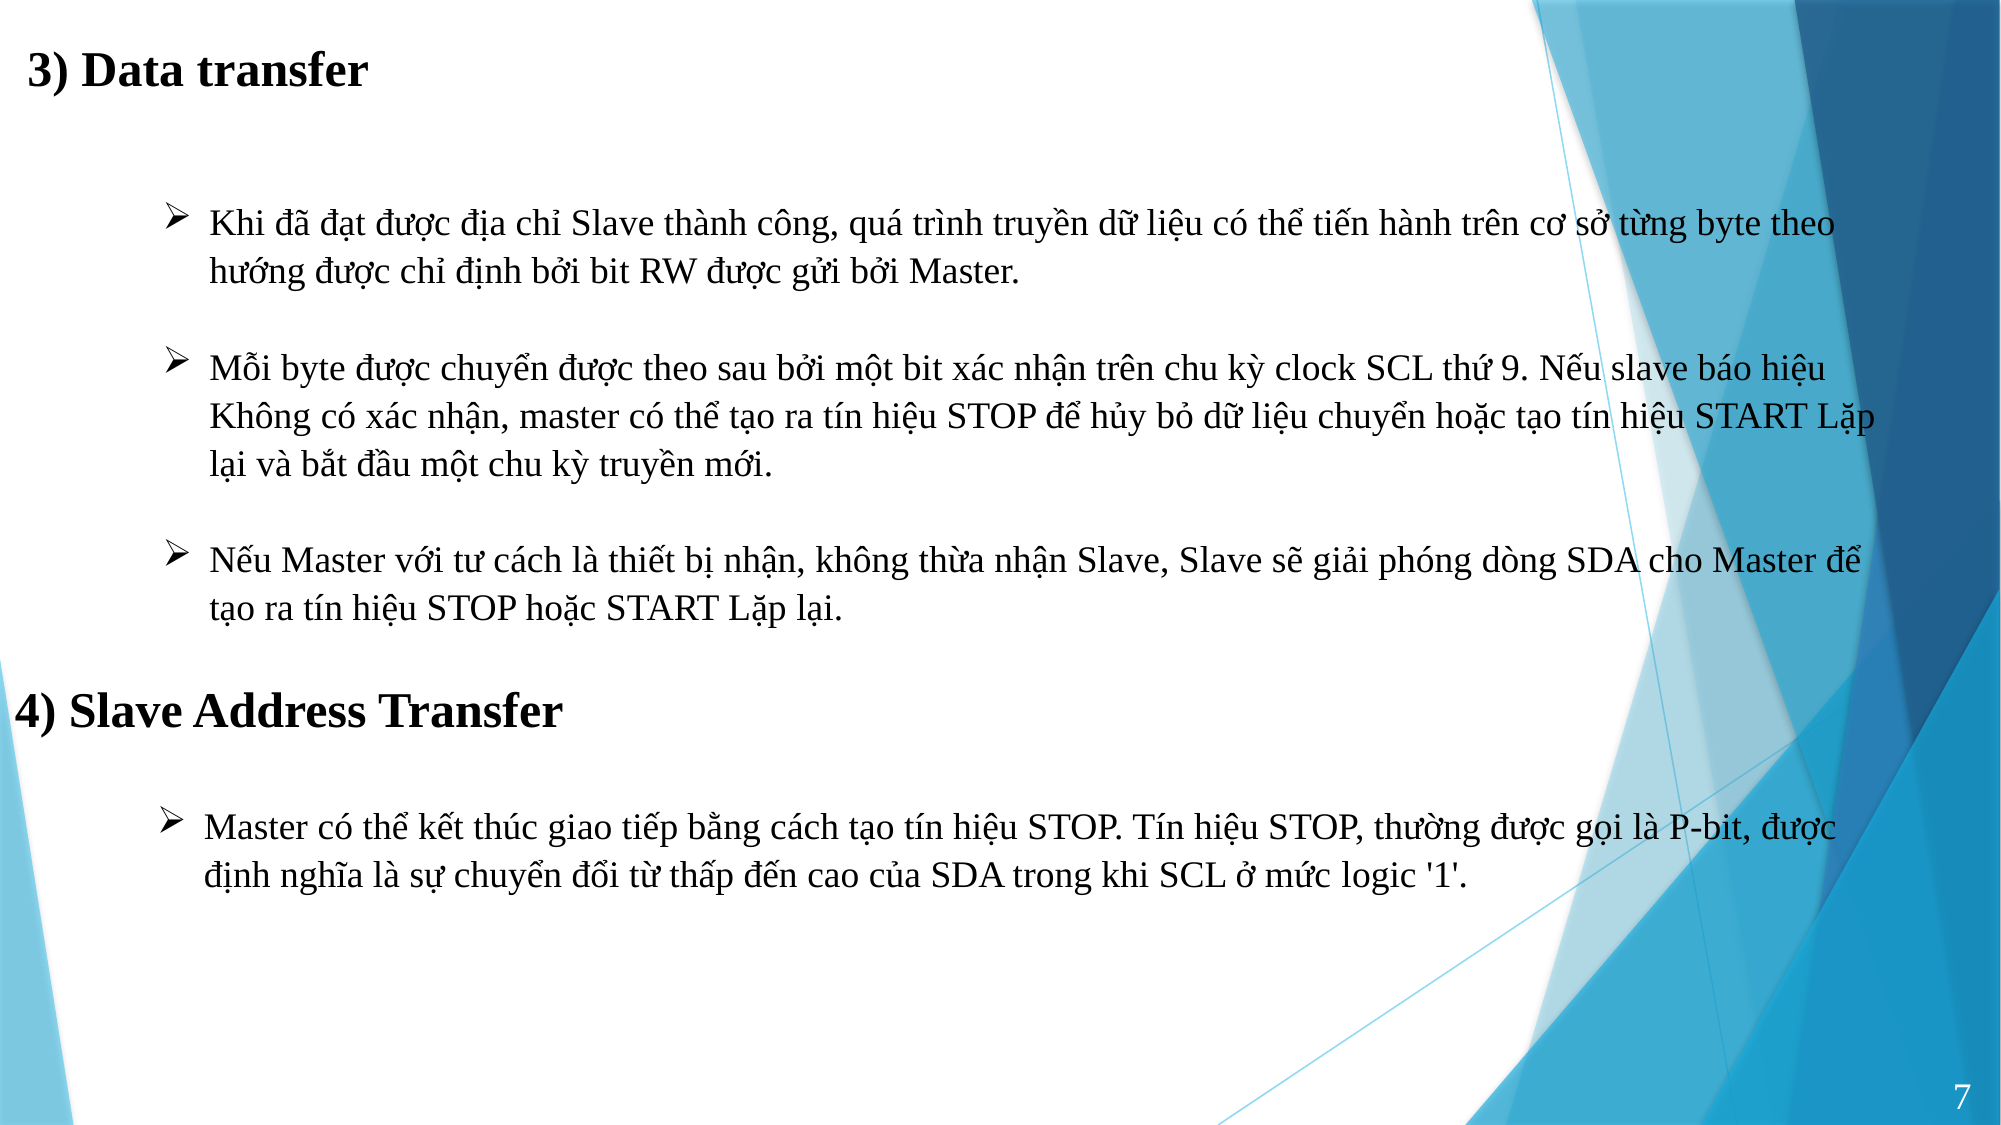

3) Data transfer
Khi đã đạt được địa chỉ Slave thành công, quá trình truyền dữ liệu có thể tiến hành trên cơ sở từng byte theo hướng được chỉ định bởi bit RW được gửi bởi Master.

Mỗi byte được chuyển được theo sau bởi một bit xác nhận trên chu kỳ clock SCL thứ 9. Nếu slave báo hiệu Không có xác nhận, master có thể tạo ra tín hiệu STOP để hủy bỏ dữ liệu chuyển hoặc tạo tín hiệu START Lặp lại và bắt đầu một chu kỳ truyền mới.

Nếu Master với tư cách là thiết bị nhận, không thừa nhận Slave, Slave sẽ giải phóng dòng SDA cho Master để tạo ra tín hiệu STOP hoặc START Lặp lại.

4) Slave Address Transfer

Master có thể kết thúc giao tiếp bằng cách tạo tín hiệu STOP. Tín hiệu STOP, thường được gọi là P-bit, được định nghĩa là sự chuyển đổi từ thấp đến cao của SDA trong khi SCL ở mức logic '1'.

7